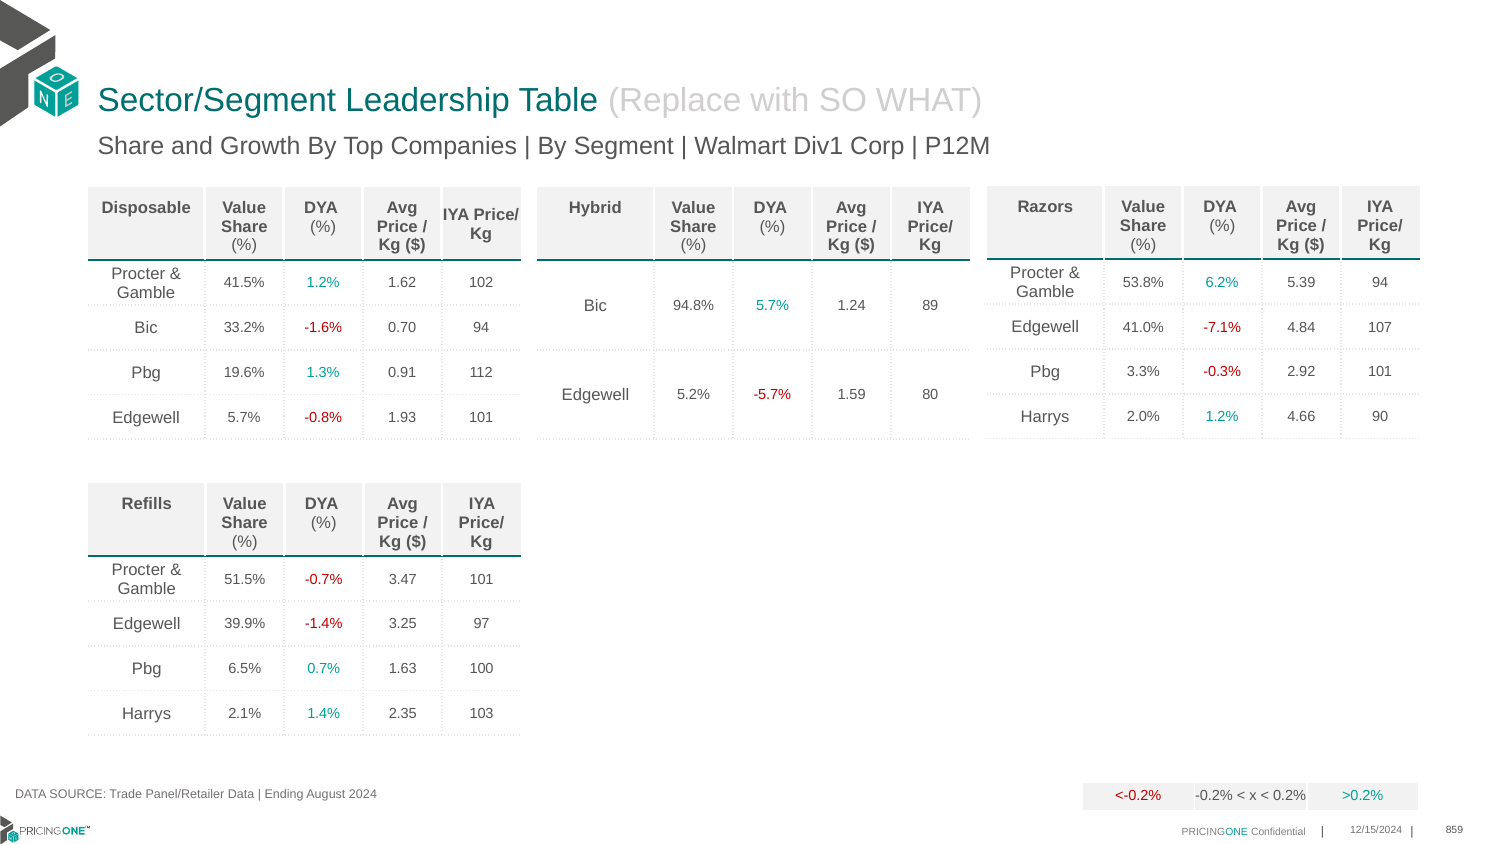

# Sector/Segment Leadership Table (Replace with SO WHAT)
Share and Growth By Top Companies | By Segment | Walmart Div1 Corp | P12M
| Razors | Value Share (%) | DYA (%) | Avg Price /Kg ($) | IYA Price/Kg |
| --- | --- | --- | --- | --- |
| Procter & Gamble | 53.8% | 6.2% | 5.39 | 94 |
| Edgewell | 41.0% | -7.1% | 4.84 | 107 |
| Pbg | 3.3% | -0.3% | 2.92 | 101 |
| Harrys | 2.0% | 1.2% | 4.66 | 90 |
| Disposable | Value Share (%) | DYA (%) | Avg Price /Kg ($) | IYA Price/ Kg |
| --- | --- | --- | --- | --- |
| Procter & Gamble | 41.5% | 1.2% | 1.62 | 102 |
| Bic | 33.2% | -1.6% | 0.70 | 94 |
| Pbg | 19.6% | 1.3% | 0.91 | 112 |
| Edgewell | 5.7% | -0.8% | 1.93 | 101 |
| Hybrid | Value Share (%) | DYA (%) | Avg Price /Kg ($) | IYA Price/Kg |
| --- | --- | --- | --- | --- |
| Bic | 94.8% | 5.7% | 1.24 | 89 |
| Edgewell | 5.2% | -5.7% | 1.59 | 80 |
| Refills | Value Share (%) | DYA (%) | Avg Price /Kg ($) | IYA Price/Kg |
| --- | --- | --- | --- | --- |
| Procter & Gamble | 51.5% | -0.7% | 3.47 | 101 |
| Edgewell | 39.9% | -1.4% | 3.25 | 97 |
| Pbg | 6.5% | 0.7% | 1.63 | 100 |
| Harrys | 2.1% | 1.4% | 2.35 | 103 |
DATA SOURCE: Trade Panel/Retailer Data | Ending August 2024
| <-0.2% | -0.2% < x < 0.2% | >0.2% |
| --- | --- | --- |

12/15/2024
859